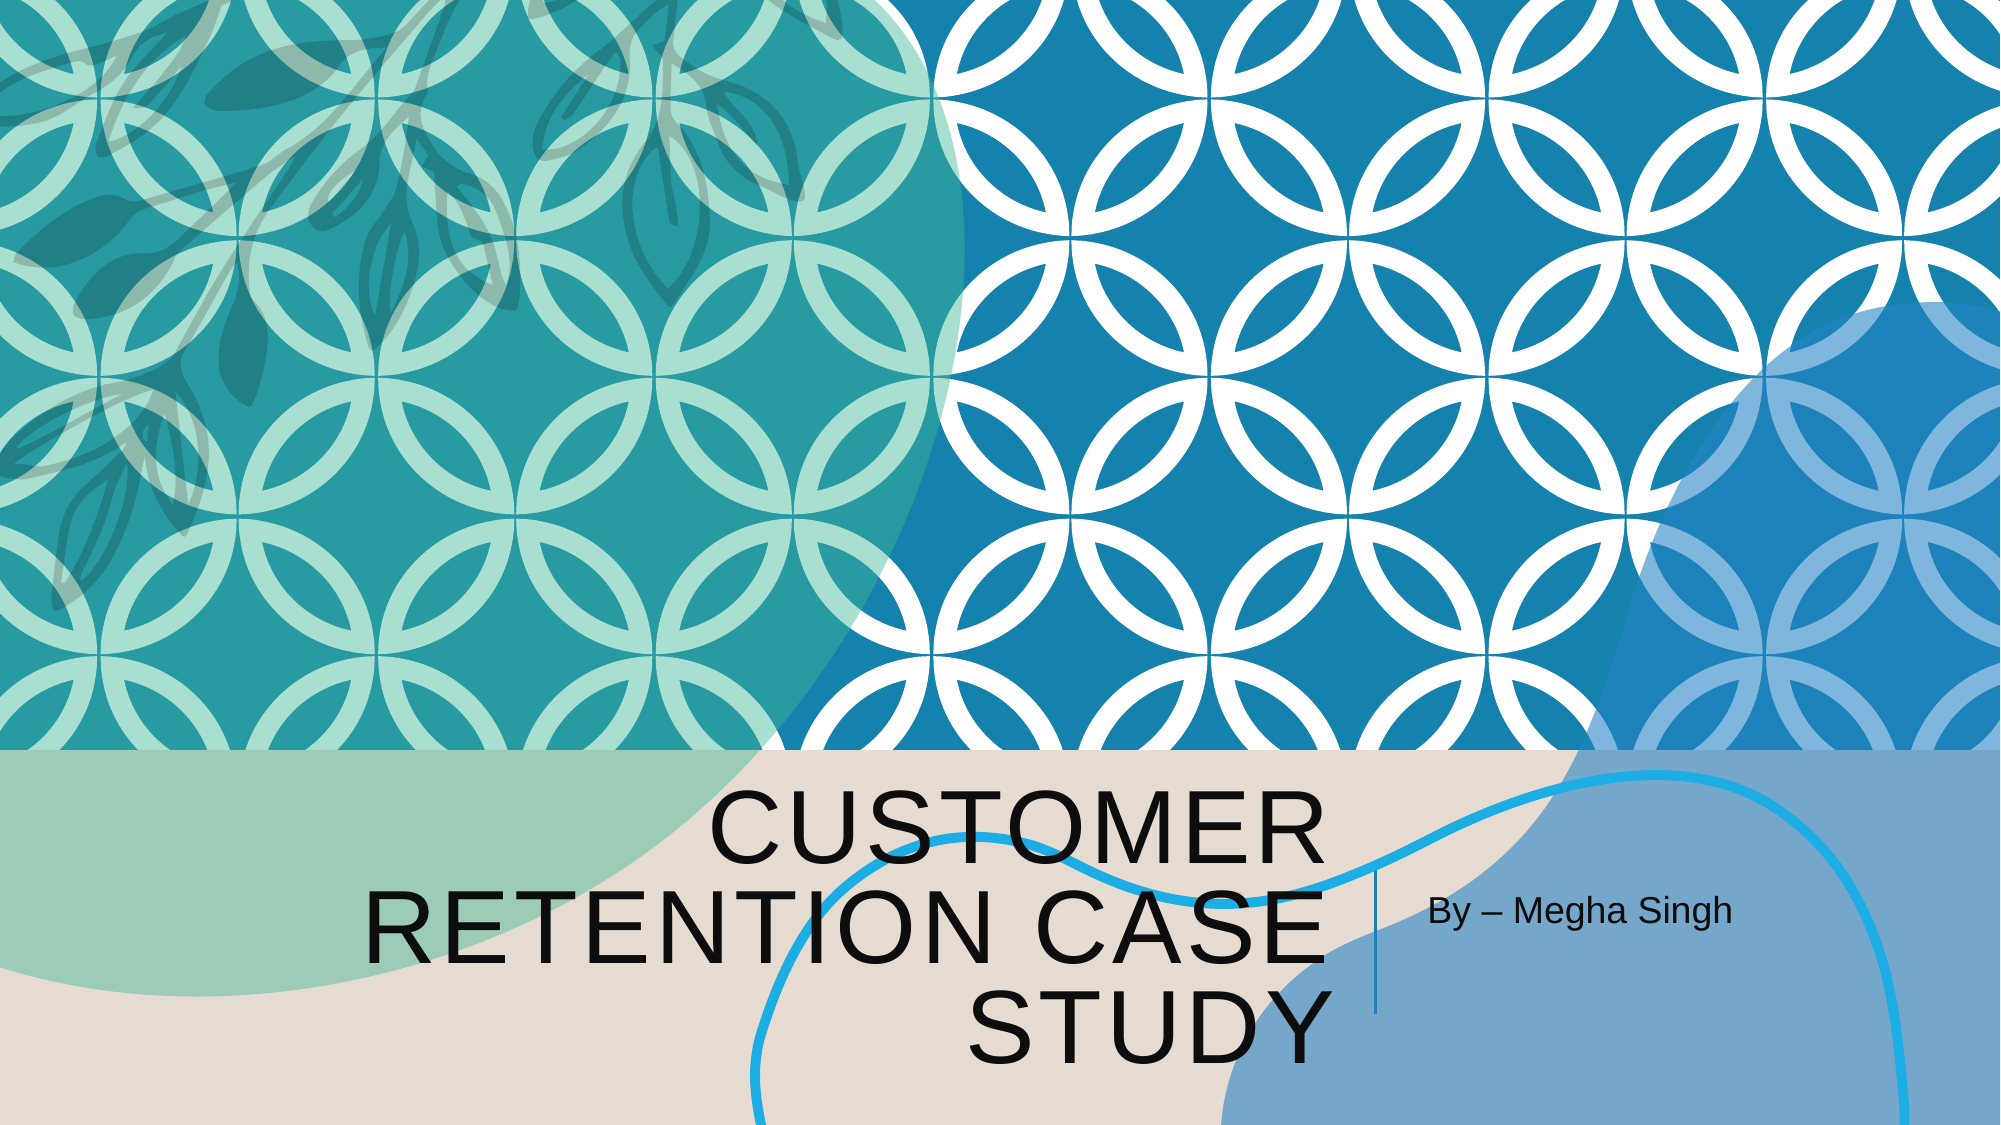

# Customer Retention Case Study
By – Megha Singh